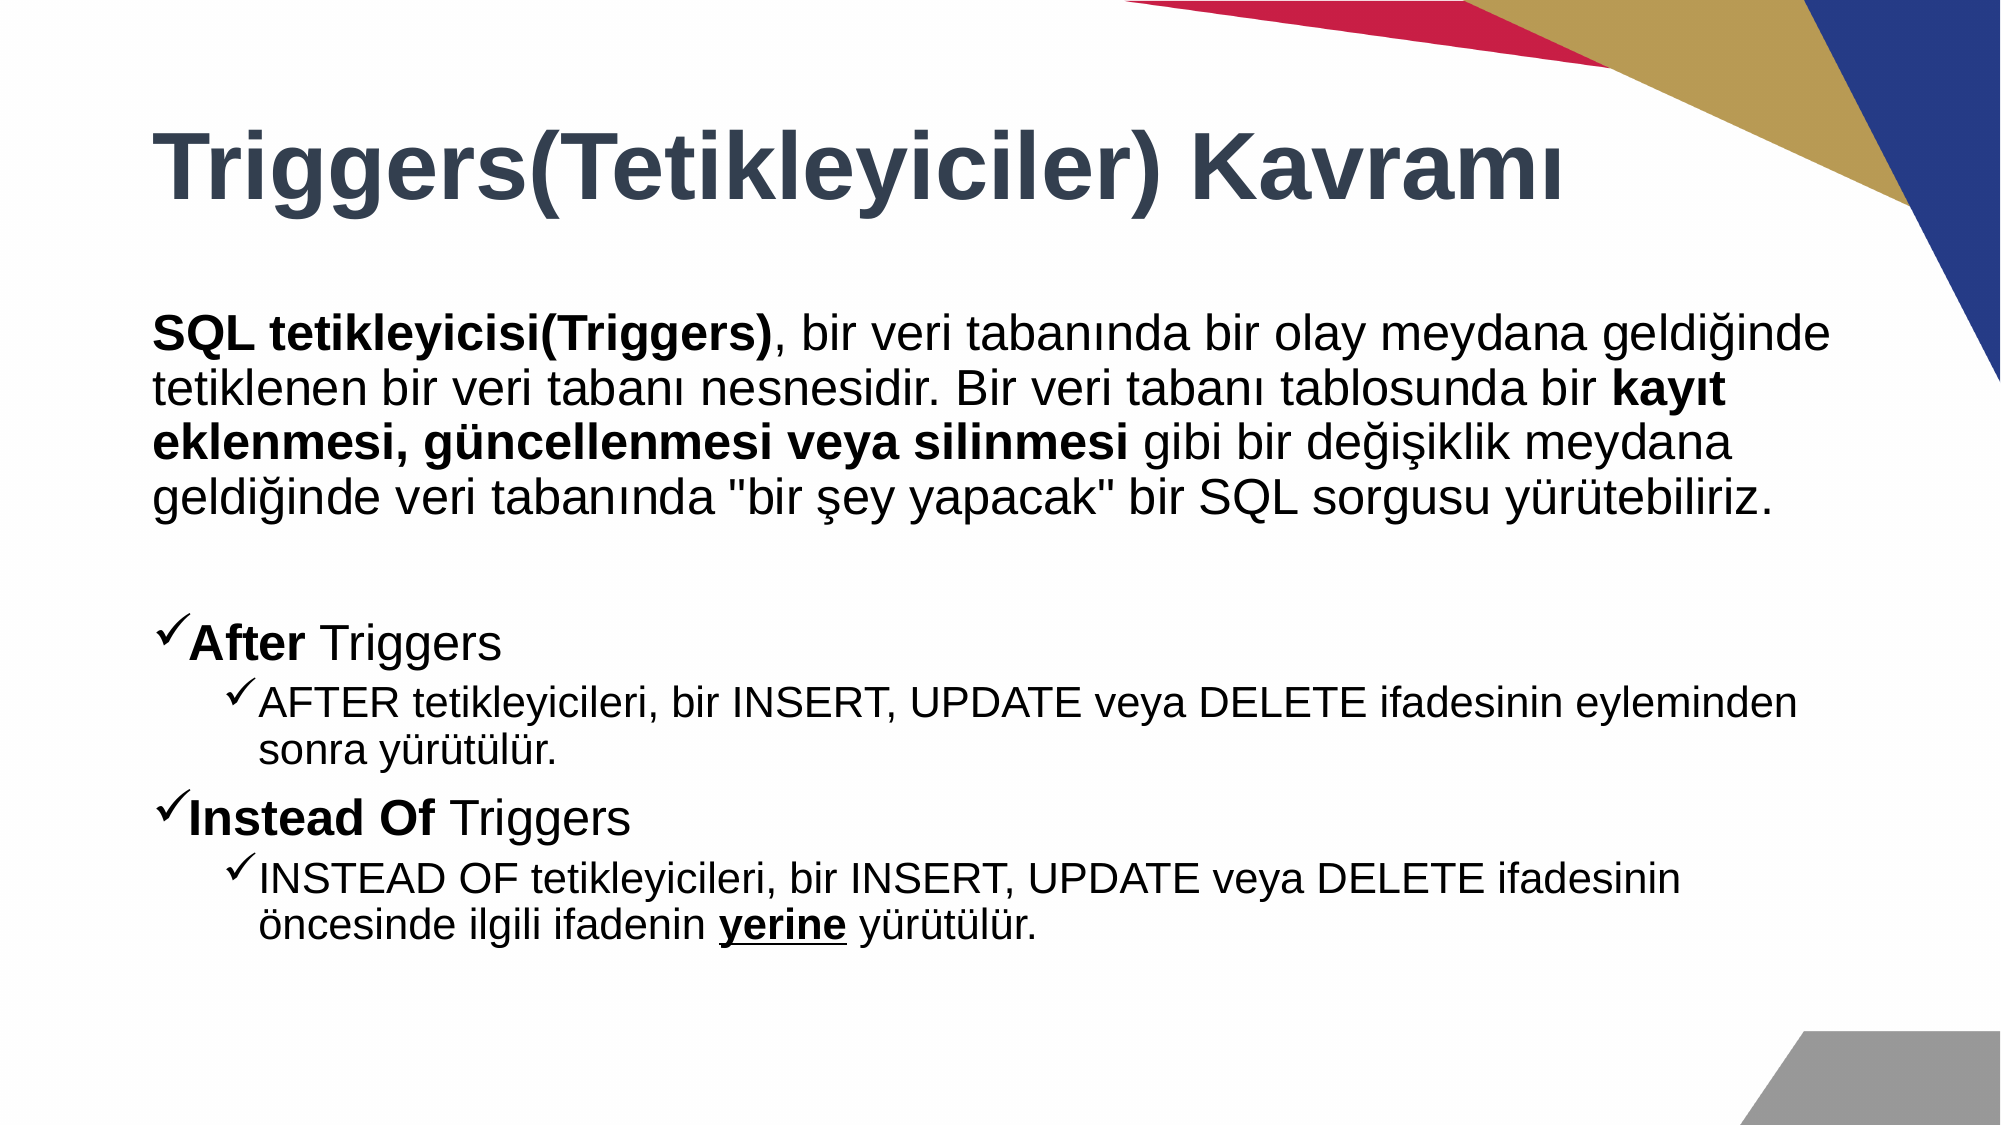

# Triggers(Tetikleyiciler) Kavramı
SQL tetikleyicisi(Triggers), bir veri tabanında bir olay meydana geldiğinde tetiklenen bir veri tabanı nesnesidir. Bir veri tabanı tablosunda bir kayıt eklenmesi, güncellenmesi veya silinmesi gibi bir değişiklik meydana geldiğinde veri tabanında "bir şey yapacak" bir SQL sorgusu yürütebiliriz.

After Triggers
AFTER tetikleyicileri, bir INSERT, UPDATE veya DELETE ifadesinin eyleminden sonra yürütülür.
Instead Of Triggers
INSTEAD OF tetikleyicileri, bir INSERT, UPDATE veya DELETE ifadesinin öncesinde ilgili ifadenin yerine yürütülür.